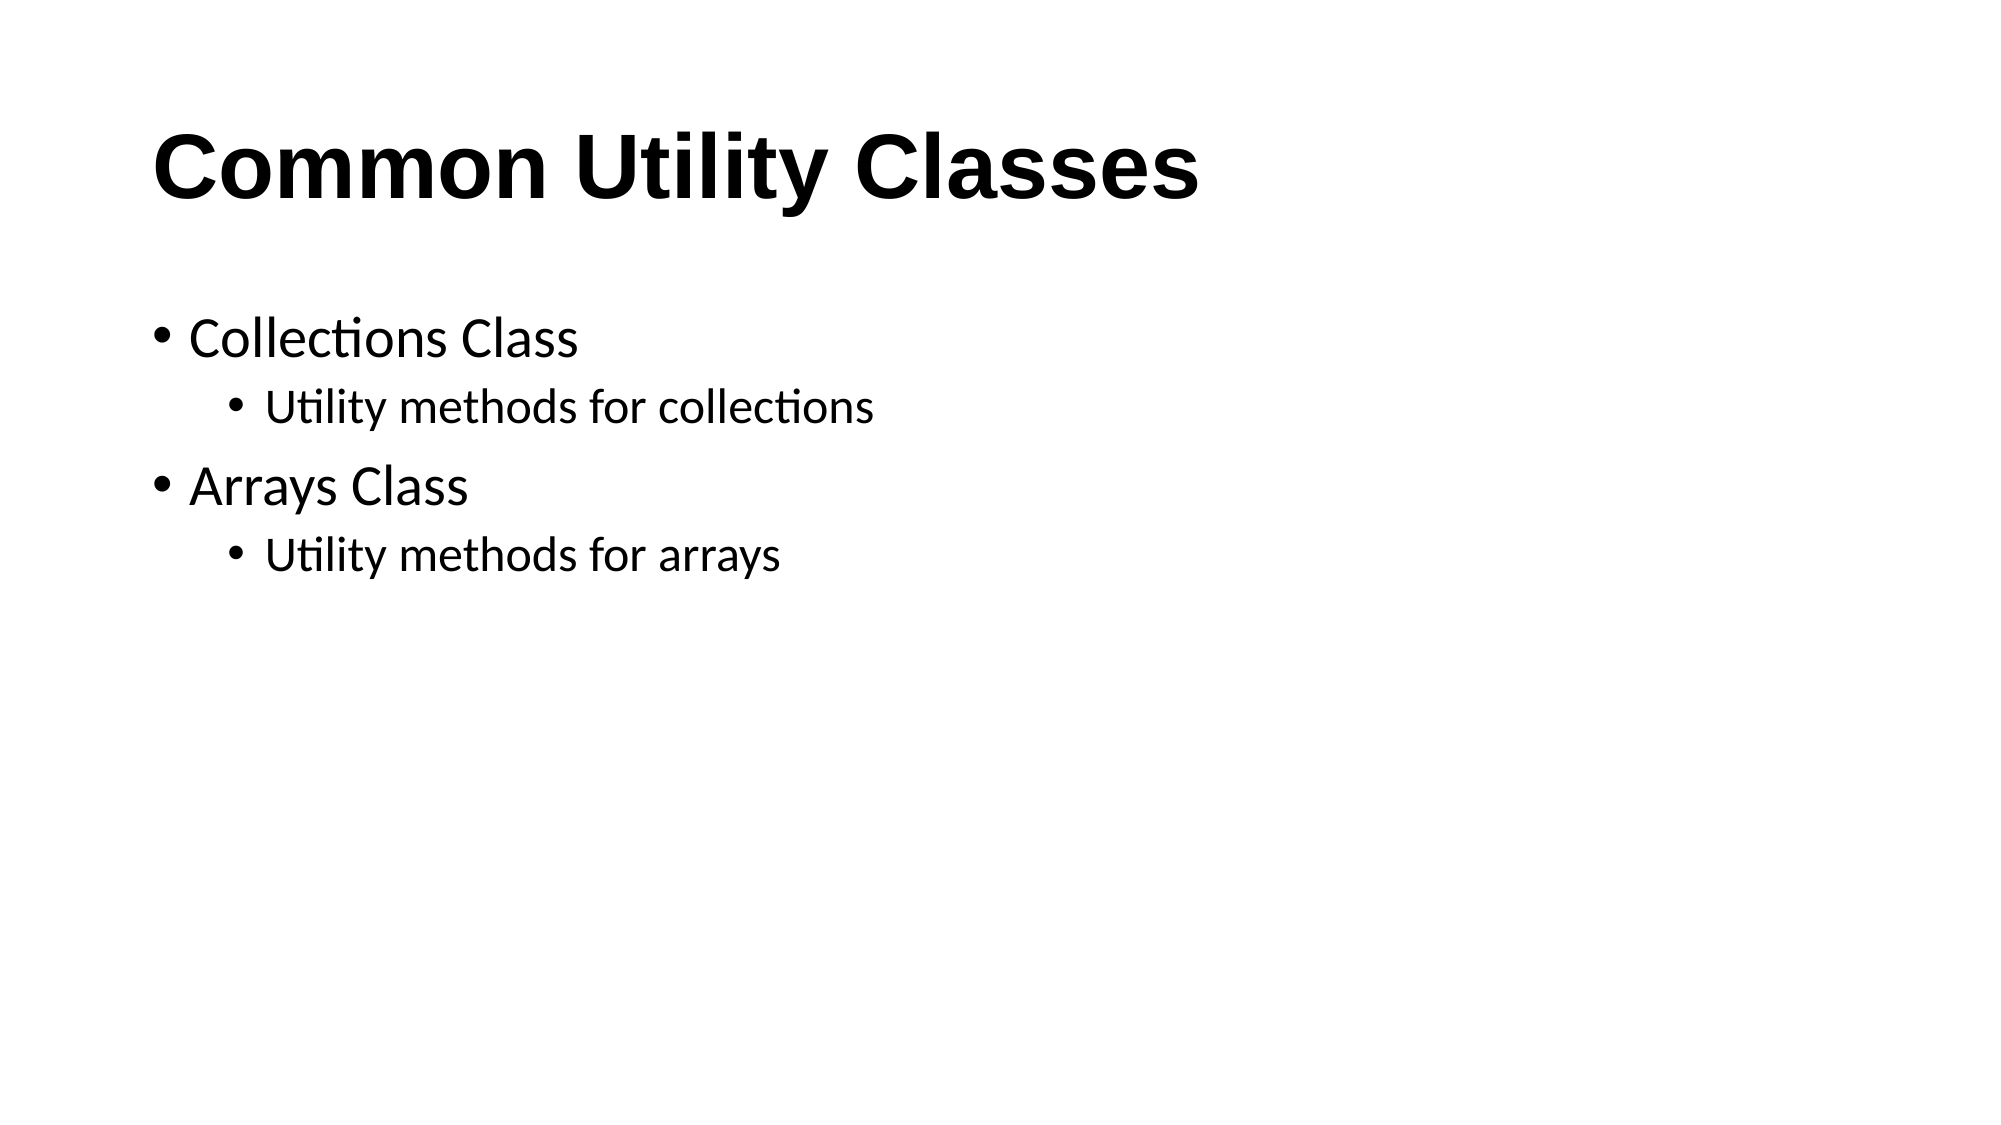

# Common Utility Classes
Collections Class
Utility methods for collections
Arrays Class
Utility methods for arrays